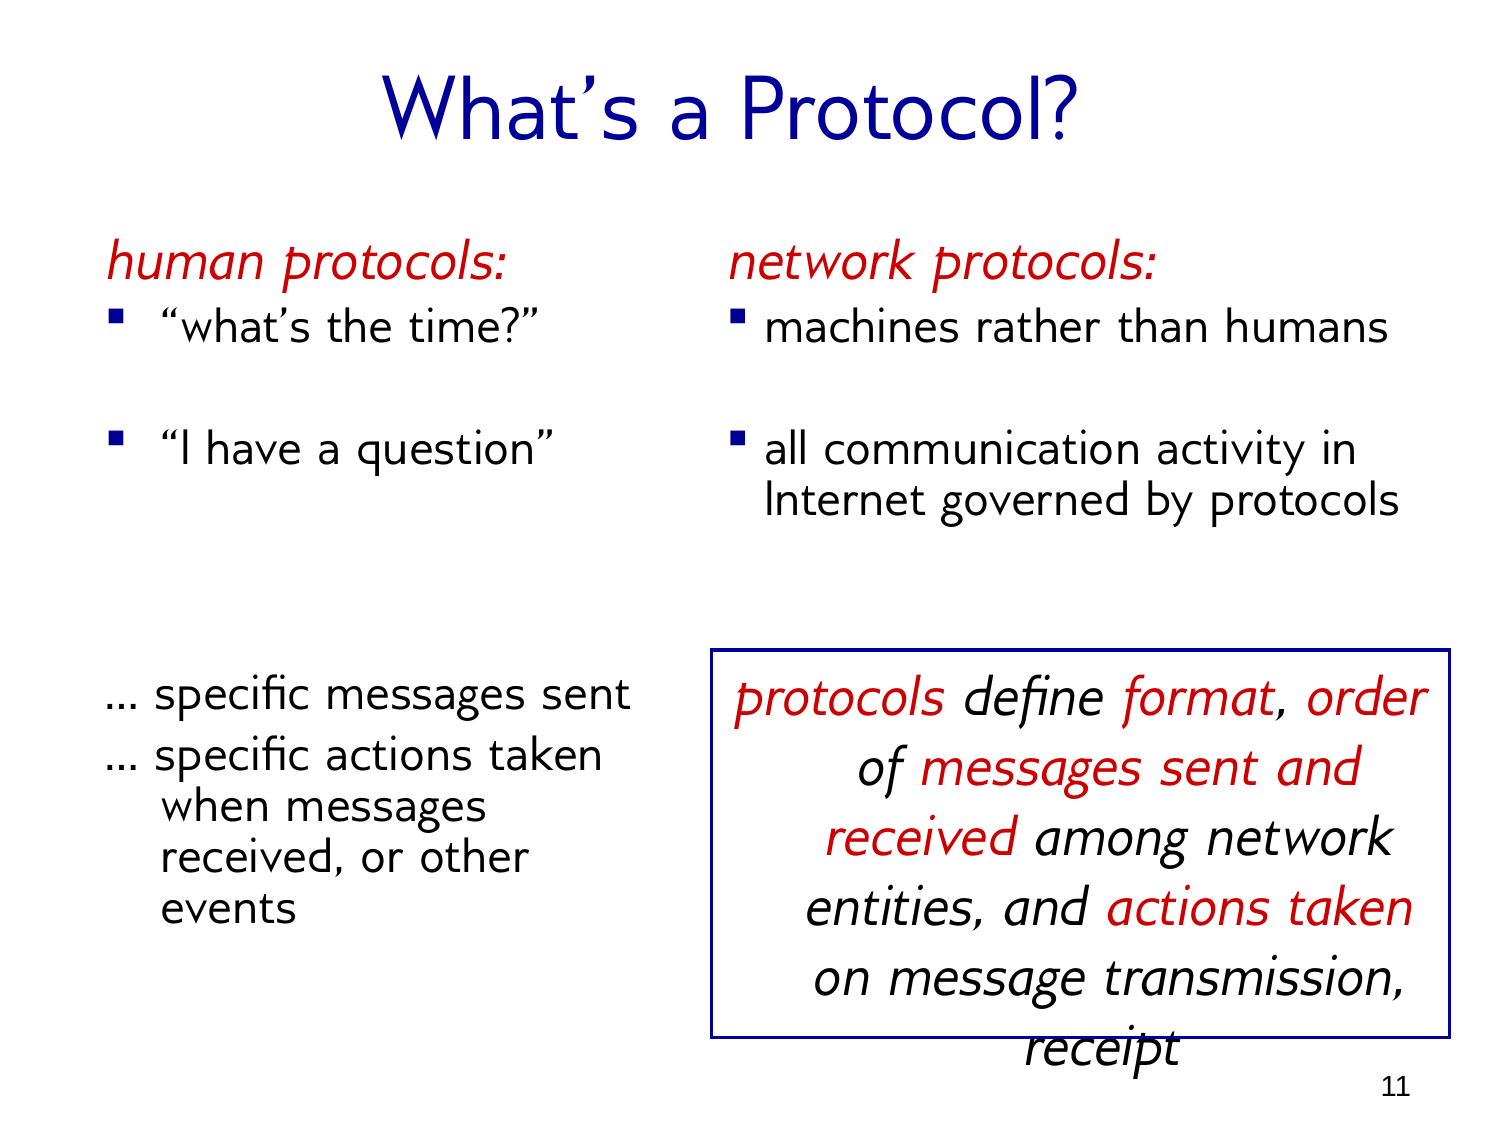

What’s a Protocol?
human protocols:
“what’s the time?”

“I have a question”

… specific messages sent
… specific actions taken when messages received, or other events
network protocols:
machines rather than humans

all communication activity in Internet governed by protocols

protocols define format, order of messages sent and received among network entities, and actions taken on message transmission, receipt
11